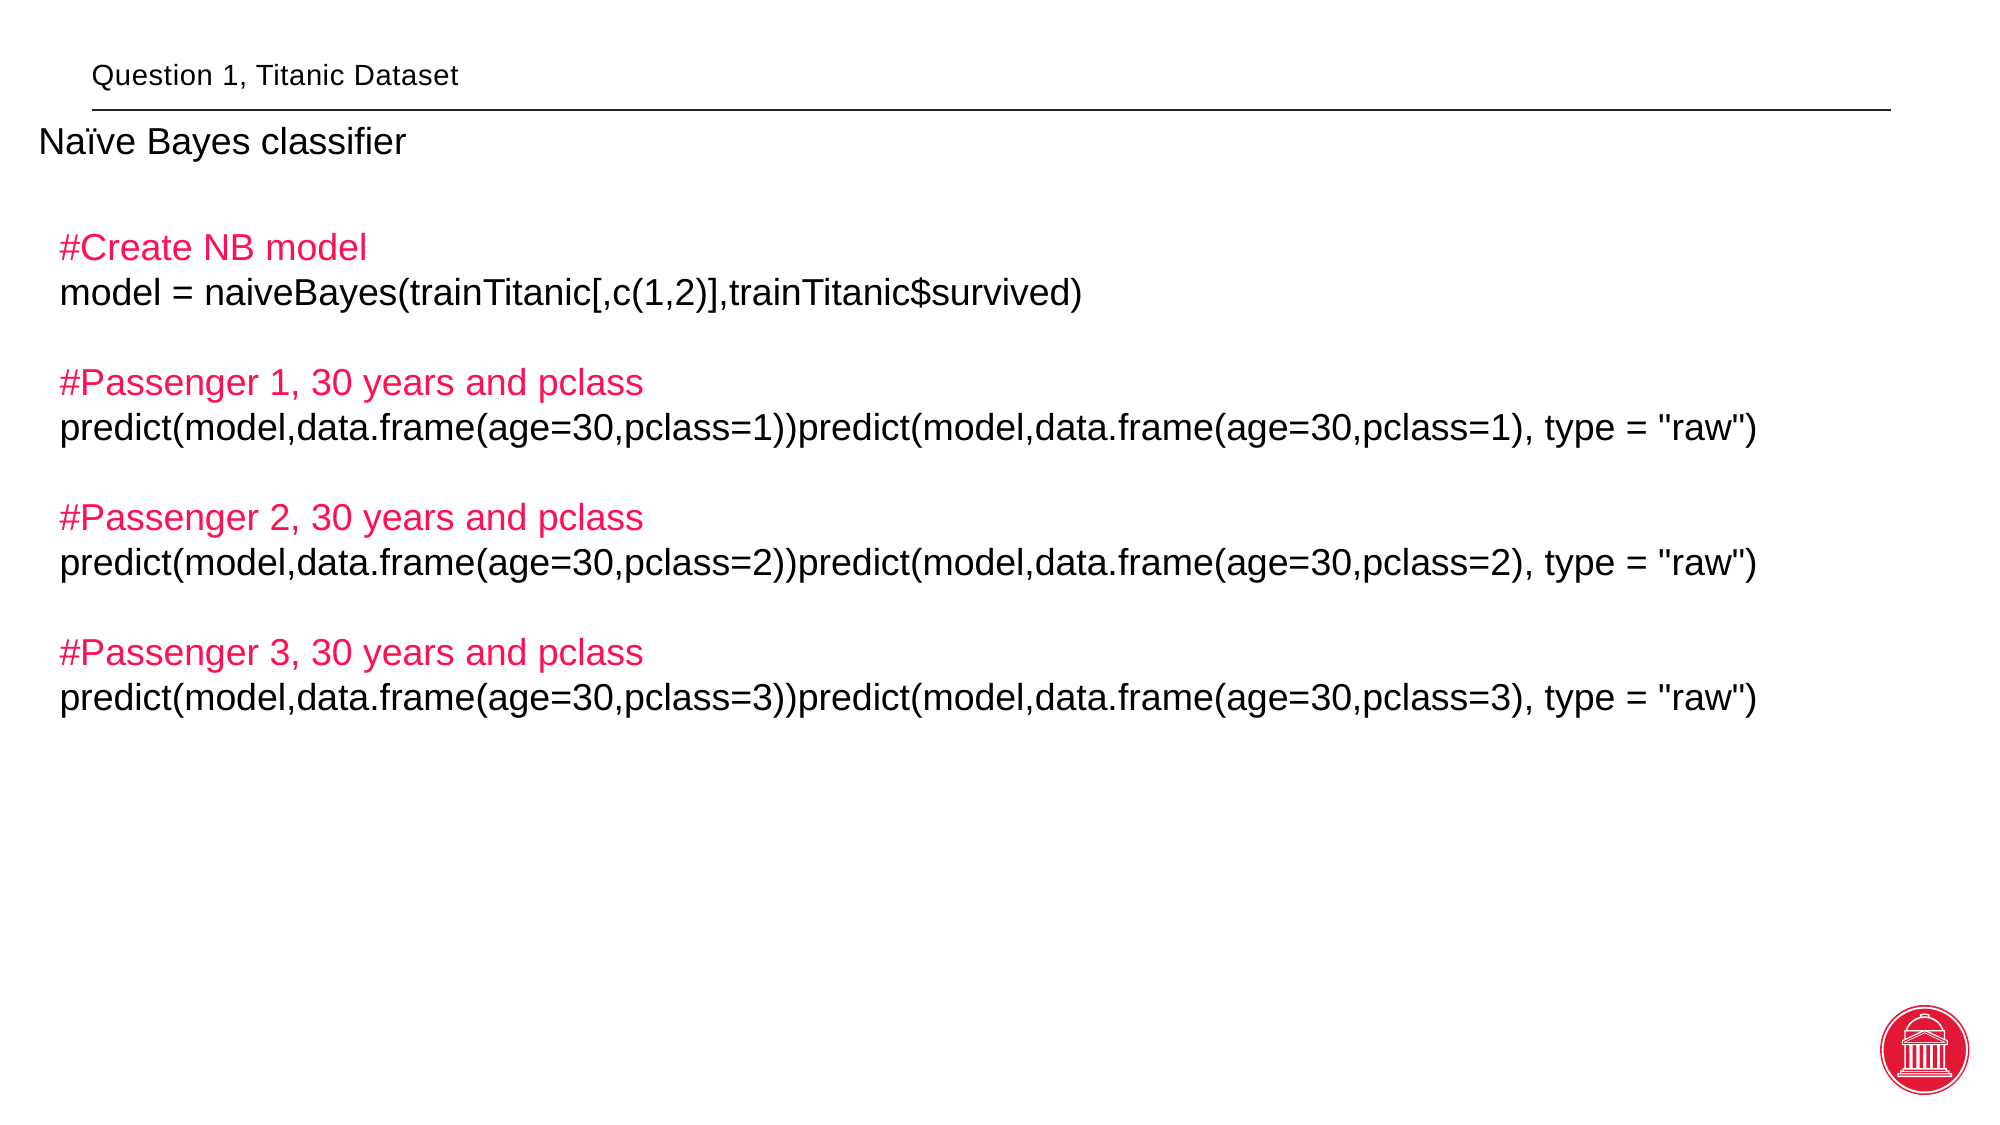

# Question 1, Titanic Dataset
Naïve Bayes classifier
#Create NB model
model = naiveBayes(trainTitanic[,c(1,2)],trainTitanic$survived)

#Passenger 1, 30 years and pclass predict(model,data.frame(age=30,pclass=1))predict(model,data.frame(age=30,pclass=1), type = "raw")

#Passenger 2, 30 years and pclass predict(model,data.frame(age=30,pclass=2))predict(model,data.frame(age=30,pclass=2), type = "raw")

#Passenger 3, 30 years and pclass predict(model,data.frame(age=30,pclass=3))predict(model,data.frame(age=30,pclass=3), type = "raw")